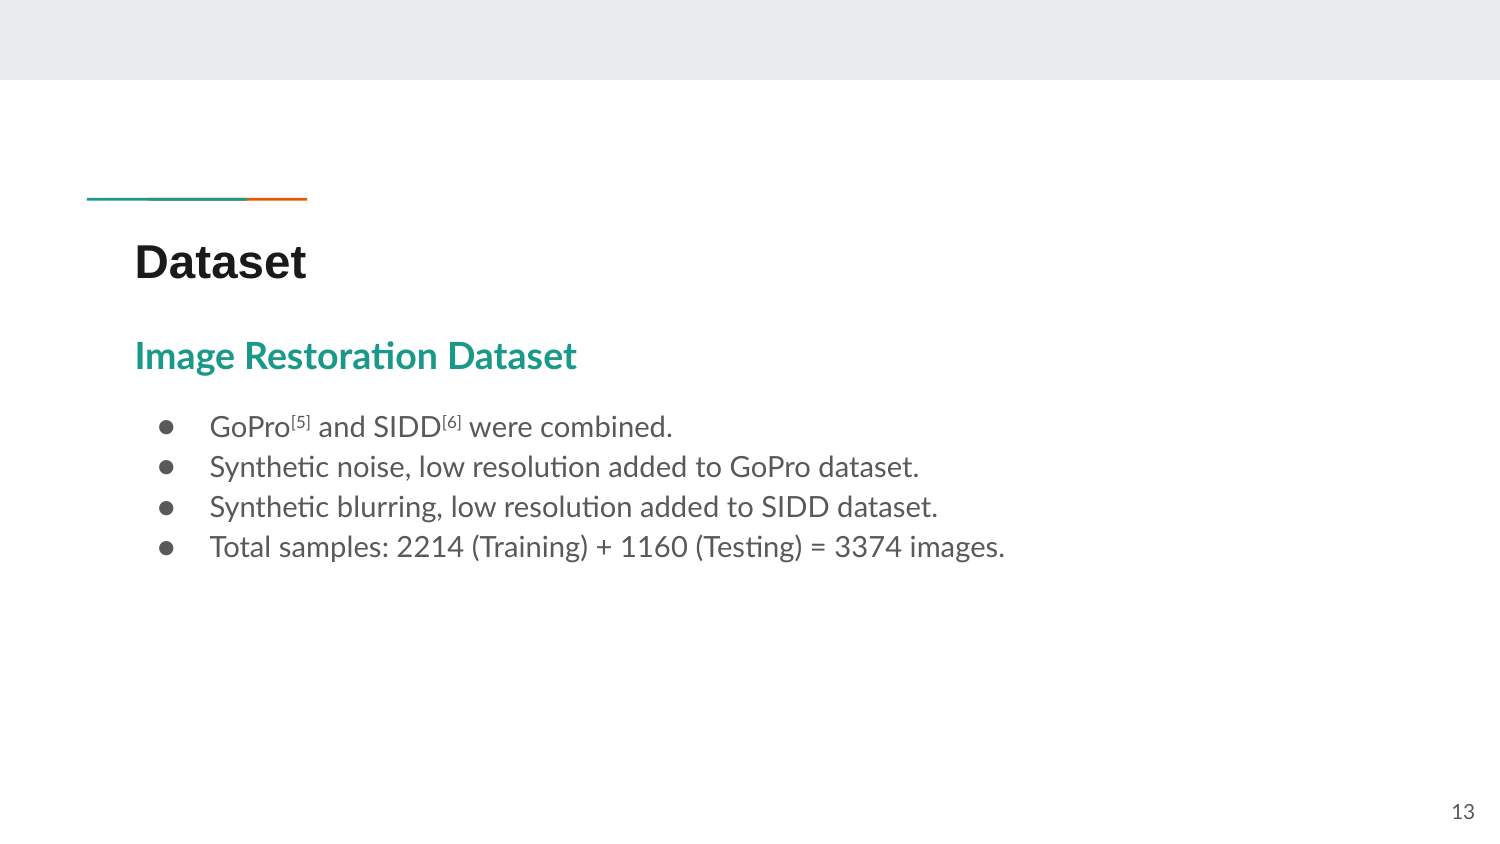

# Dataset
Image Restoration Dataset
GoPro[5] and SIDD[6] were combined.
Synthetic noise, low resolution added to GoPro dataset.
Synthetic blurring, low resolution added to SIDD dataset.
Total samples: 2214 (Training) + 1160 (Testing) = 3374 images.
13